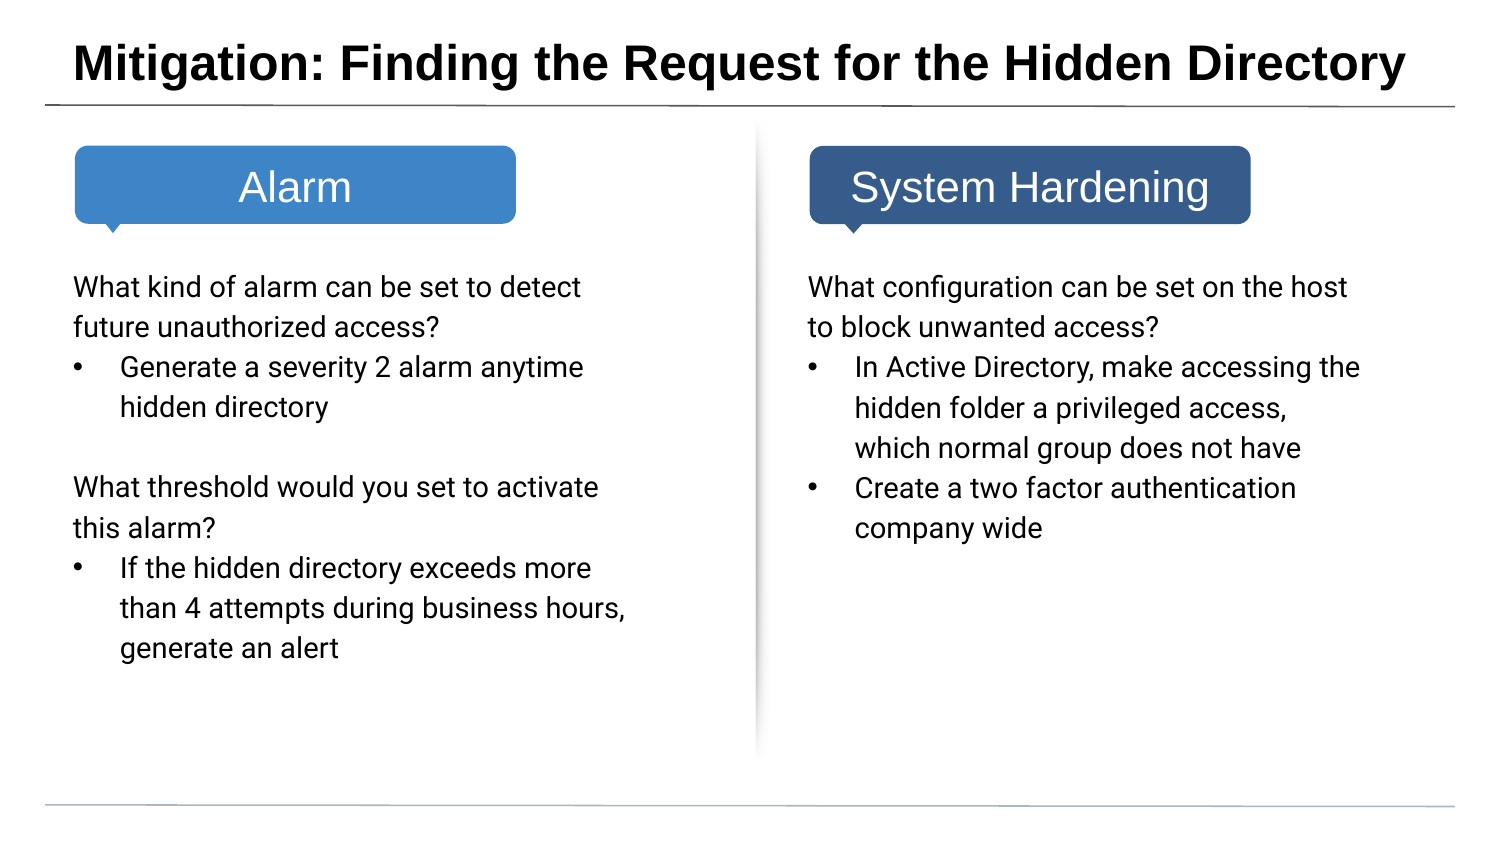

# Mitigation: Finding the Request for the Hidden Directory
What kind of alarm can be set to detect future unauthorized access?
Generate a severity 2 alarm anytime hidden directory

What threshold would you set to activate this alarm?
If the hidden directory exceeds more than 4 attempts during business hours, generate an alert

What configuration can be set on the host to block unwanted access?
In Active Directory, make accessing the hidden folder a privileged access, which normal group does not have
Create a two factor authentication company wide